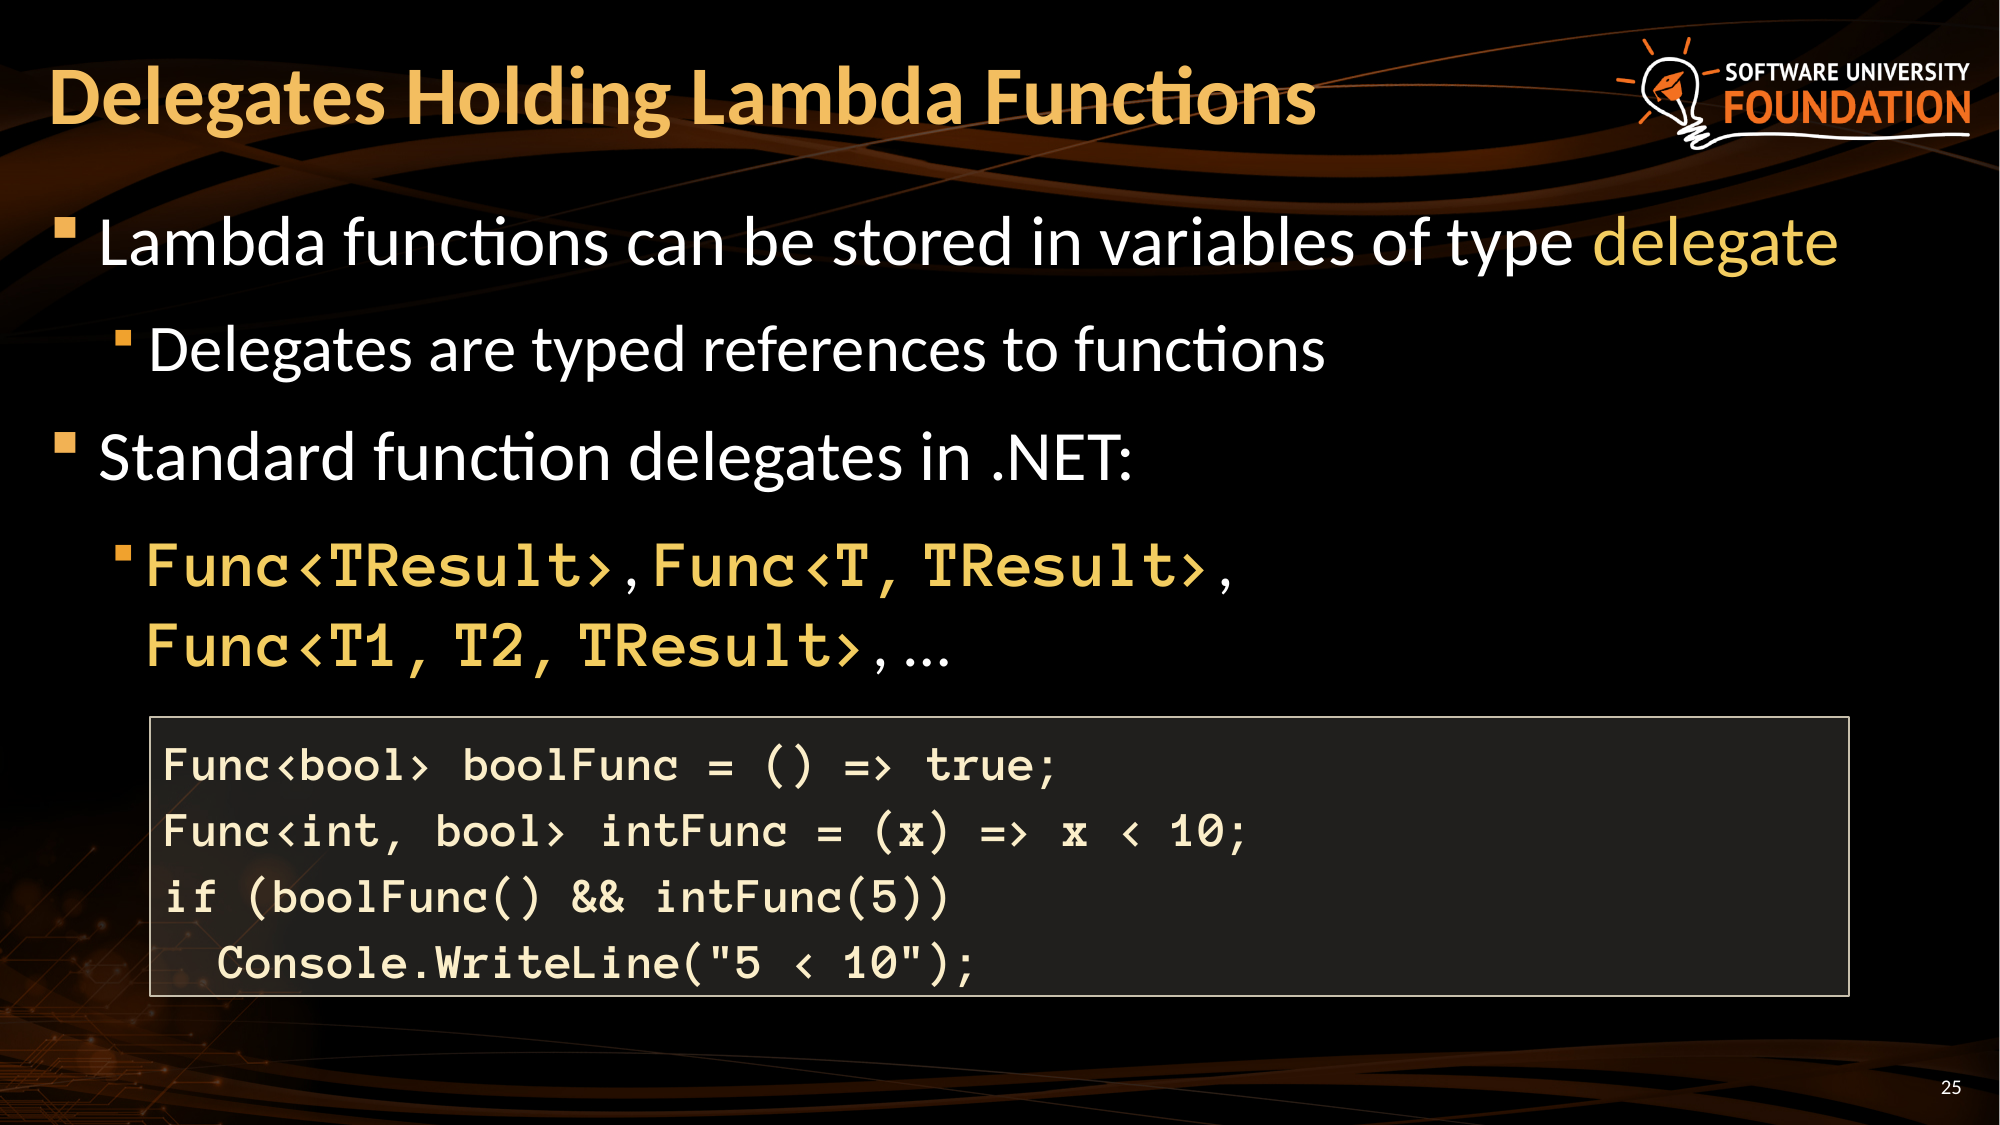

# Delegates Holding Lambda Functions
Lambda functions can be stored in variables of type delegate
Delegates are typed references to functions
Standard function delegates in .NET:
Func<TResult>, Func<T, TResult>,
Func<T1, T2, TResult>, …
Func<bool> boolFunc = () => true;
Func<int, bool> intFunc = (x) => x < 10;
if (boolFunc() && intFunc(5))
  Console.WriteLine("5 < 10");
25